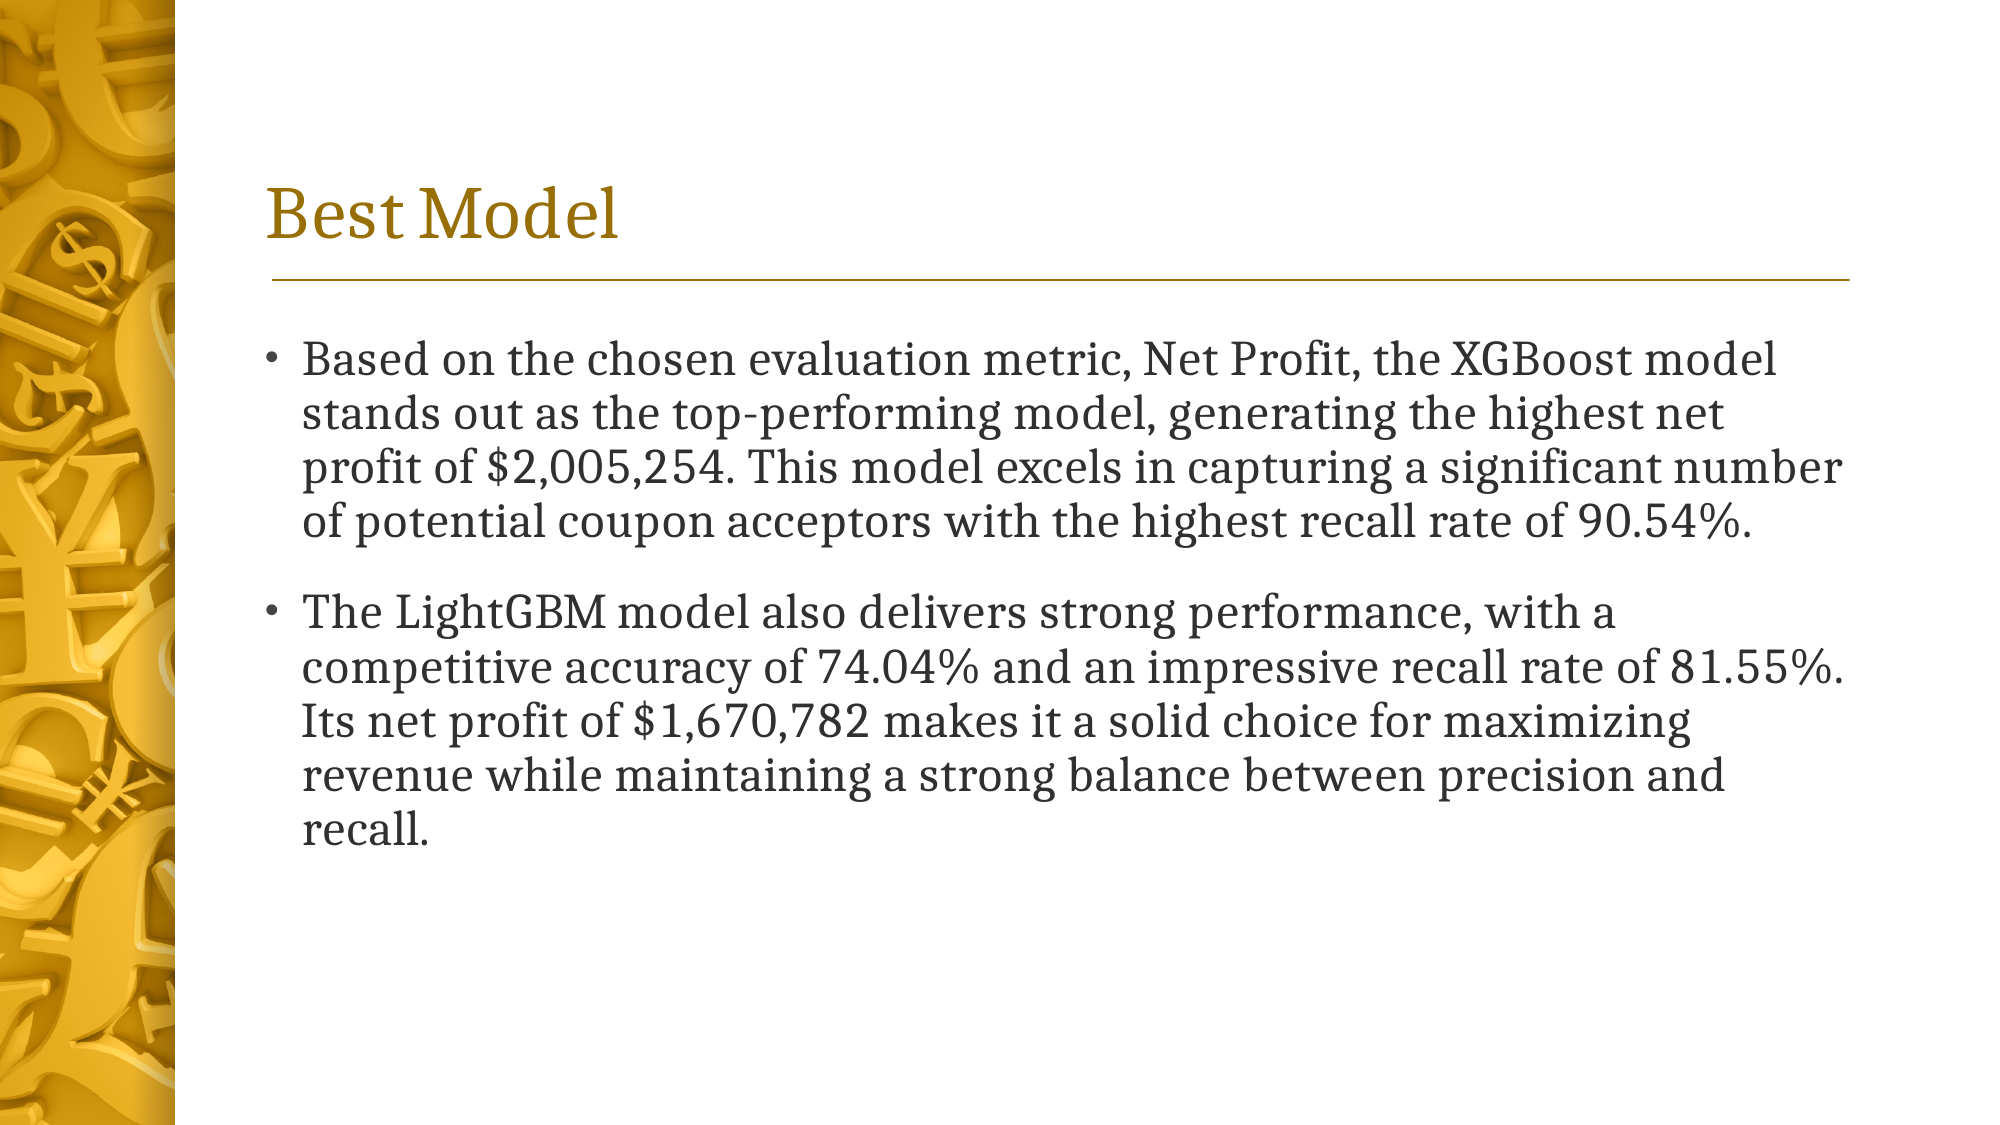

# Best Model
Based on the chosen evaluation metric, Net Profit, the XGBoost model stands out as the top-performing model, generating the highest net profit of $2,005,254. This model excels in capturing a significant number of potential coupon acceptors with the highest recall rate of 90.54%.
The LightGBM model also delivers strong performance, with a competitive accuracy of 74.04% and an impressive recall rate of 81.55%. Its net profit of $1,670,782 makes it a solid choice for maximizing revenue while maintaining a strong balance between precision and recall.